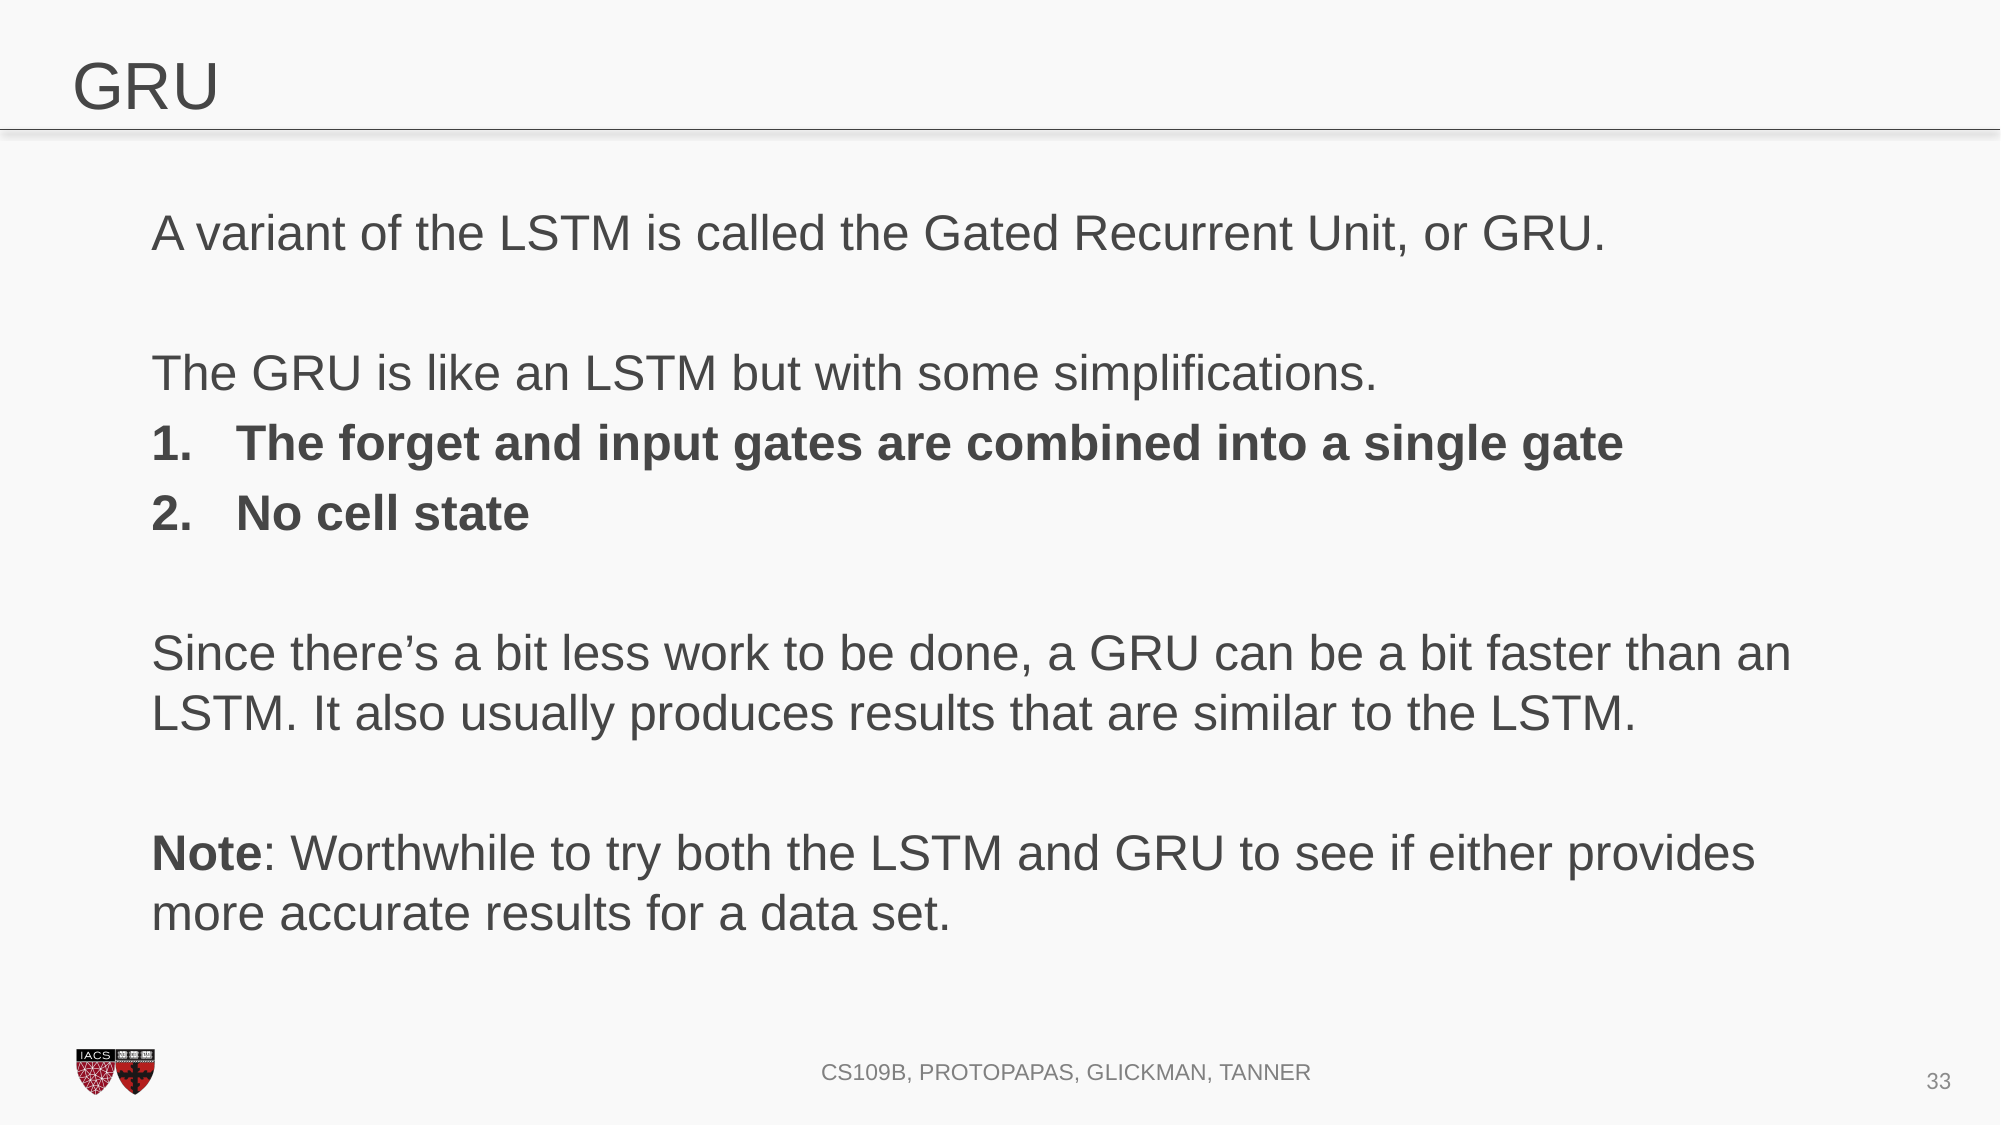

# GRU
A variant of the LSTM is called the Gated Recurrent Unit, or GRU.

The GRU is like an LSTM but with some simplifications.
The forget and input gates are combined into a single gate
No cell state

Since there’s a bit less work to be done, a GRU can be a bit faster than an LSTM. It also usually produces results that are similar to the LSTM.

Note: Worthwhile to try both the LSTM and GRU to see if either provides more accurate results for a data set.
33